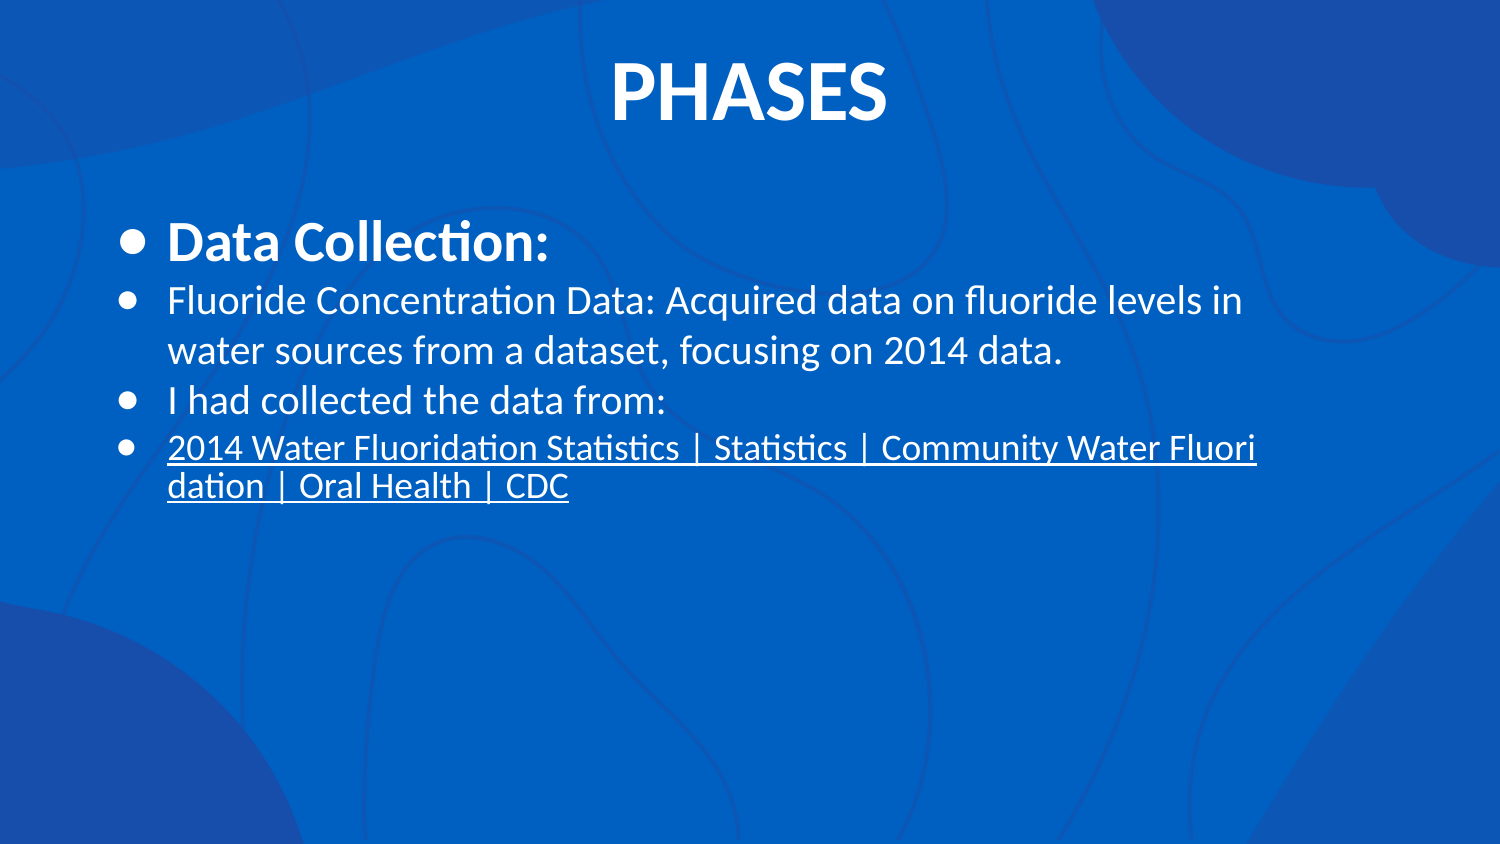

# PHASES
Data Collection:
Fluoride Concentration Data: Acquired data on fluoride levels in water sources from a dataset, focusing on 2014 data.
I had collected the data from:
2014 Water Fluoridation Statistics | Statistics | Community Water Fluoridation | Oral Health | CDC